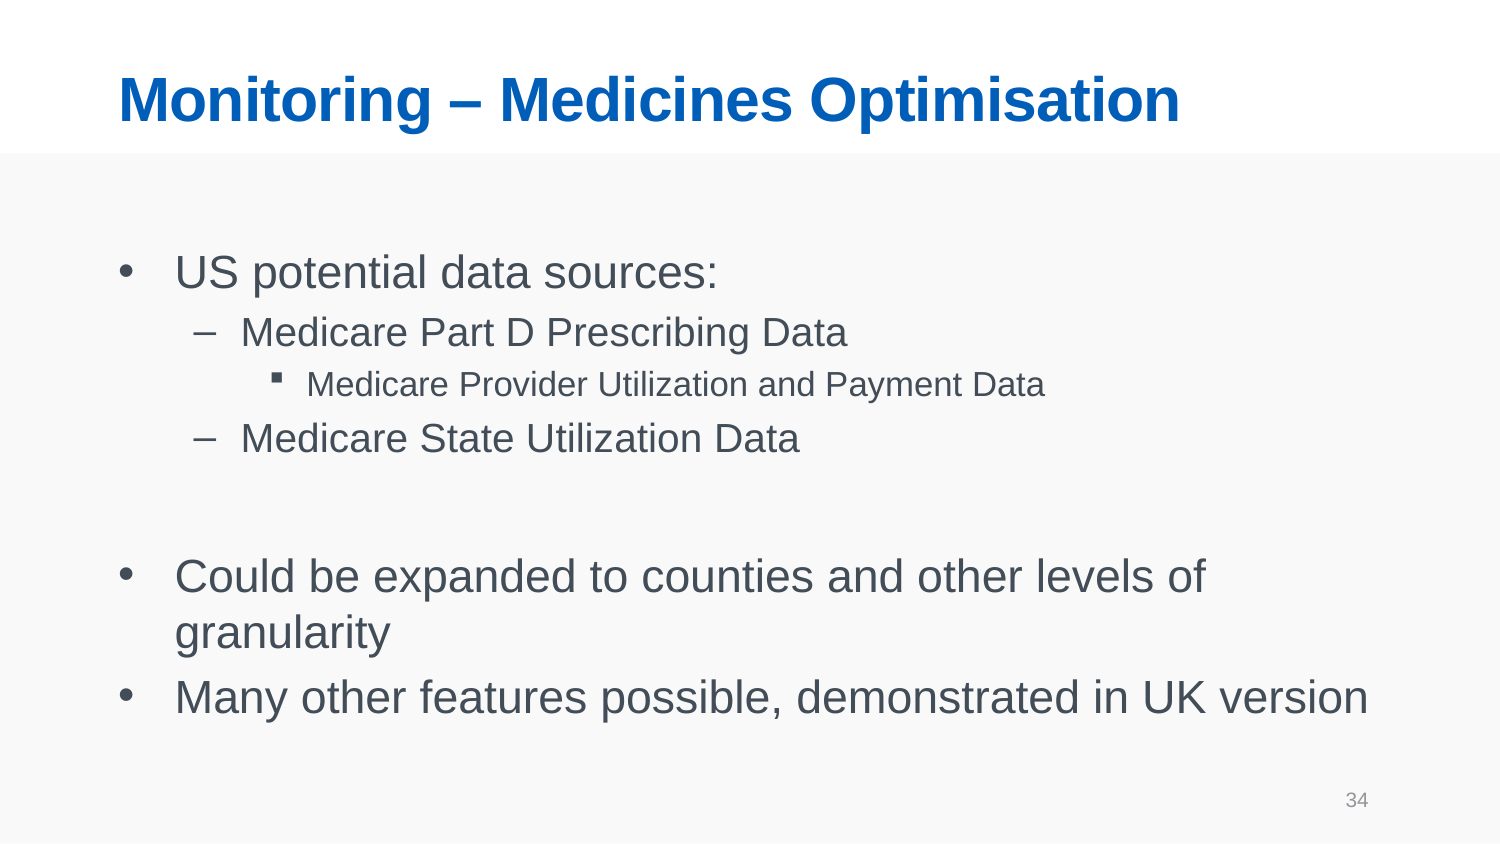

# Monitoring – Medicines Optimisation

US potential data sources:
Medicare Part D Prescribing Data
Medicare Provider Utilization and Payment Data
Medicare State Utilization Data

Could be expanded to counties and other levels of granularity
Many other features possible, demonstrated in UK version
34